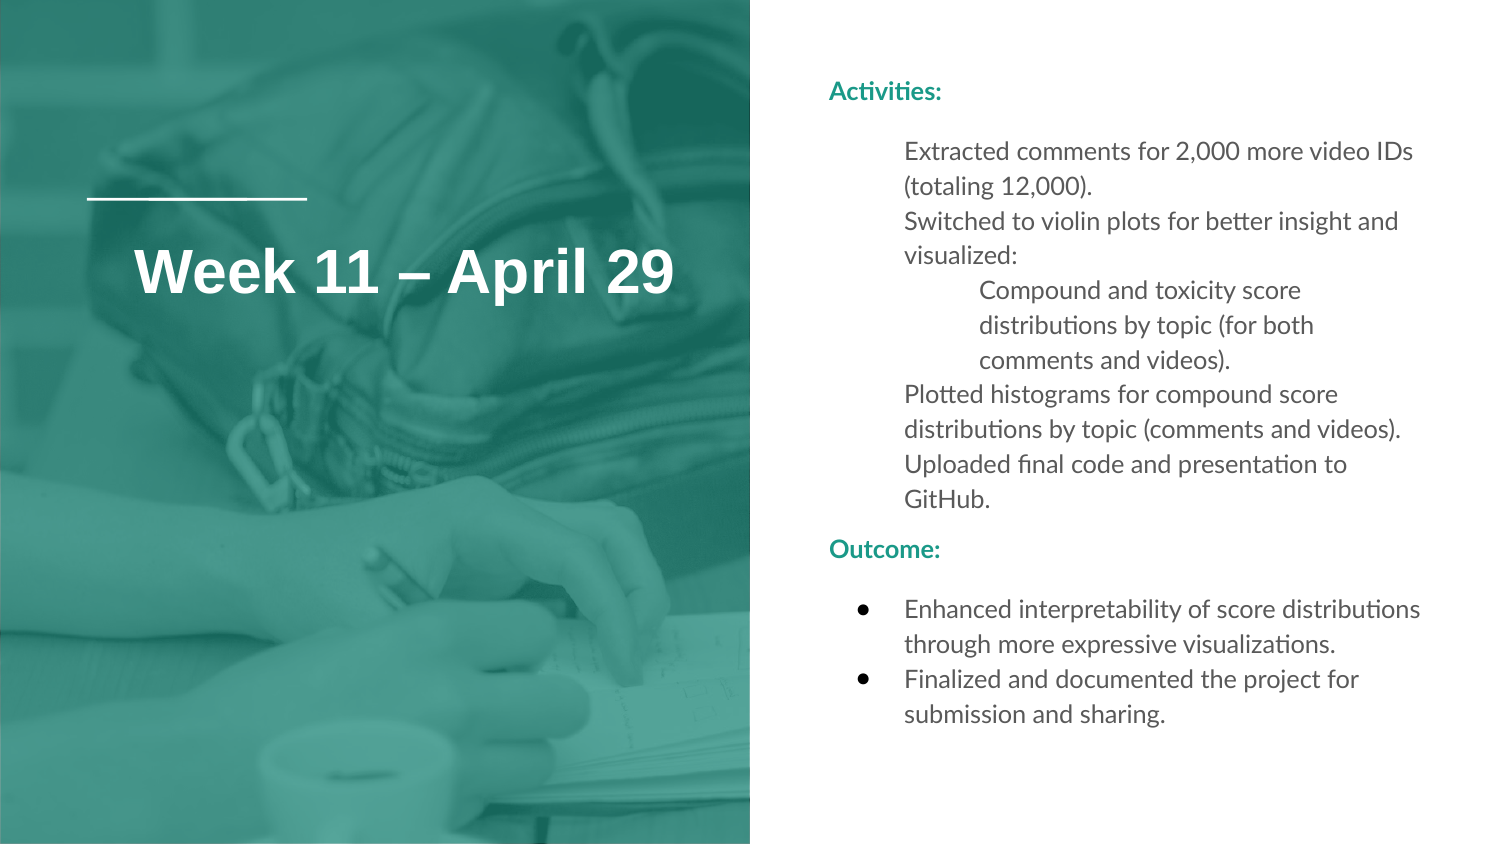

Activities:
Extracted comments for 2,000 more video IDs (totaling 12,000).
Switched to violin plots for better insight and visualized:
Compound and toxicity score distributions by topic (for both comments and videos).
Plotted histograms for compound score distributions by topic (comments and videos).
Uploaded final code and presentation to GitHub.
Outcome:
Enhanced interpretability of score distributions through more expressive visualizations.
Finalized and documented the project for submission and sharing.
# Week 11 – April 29